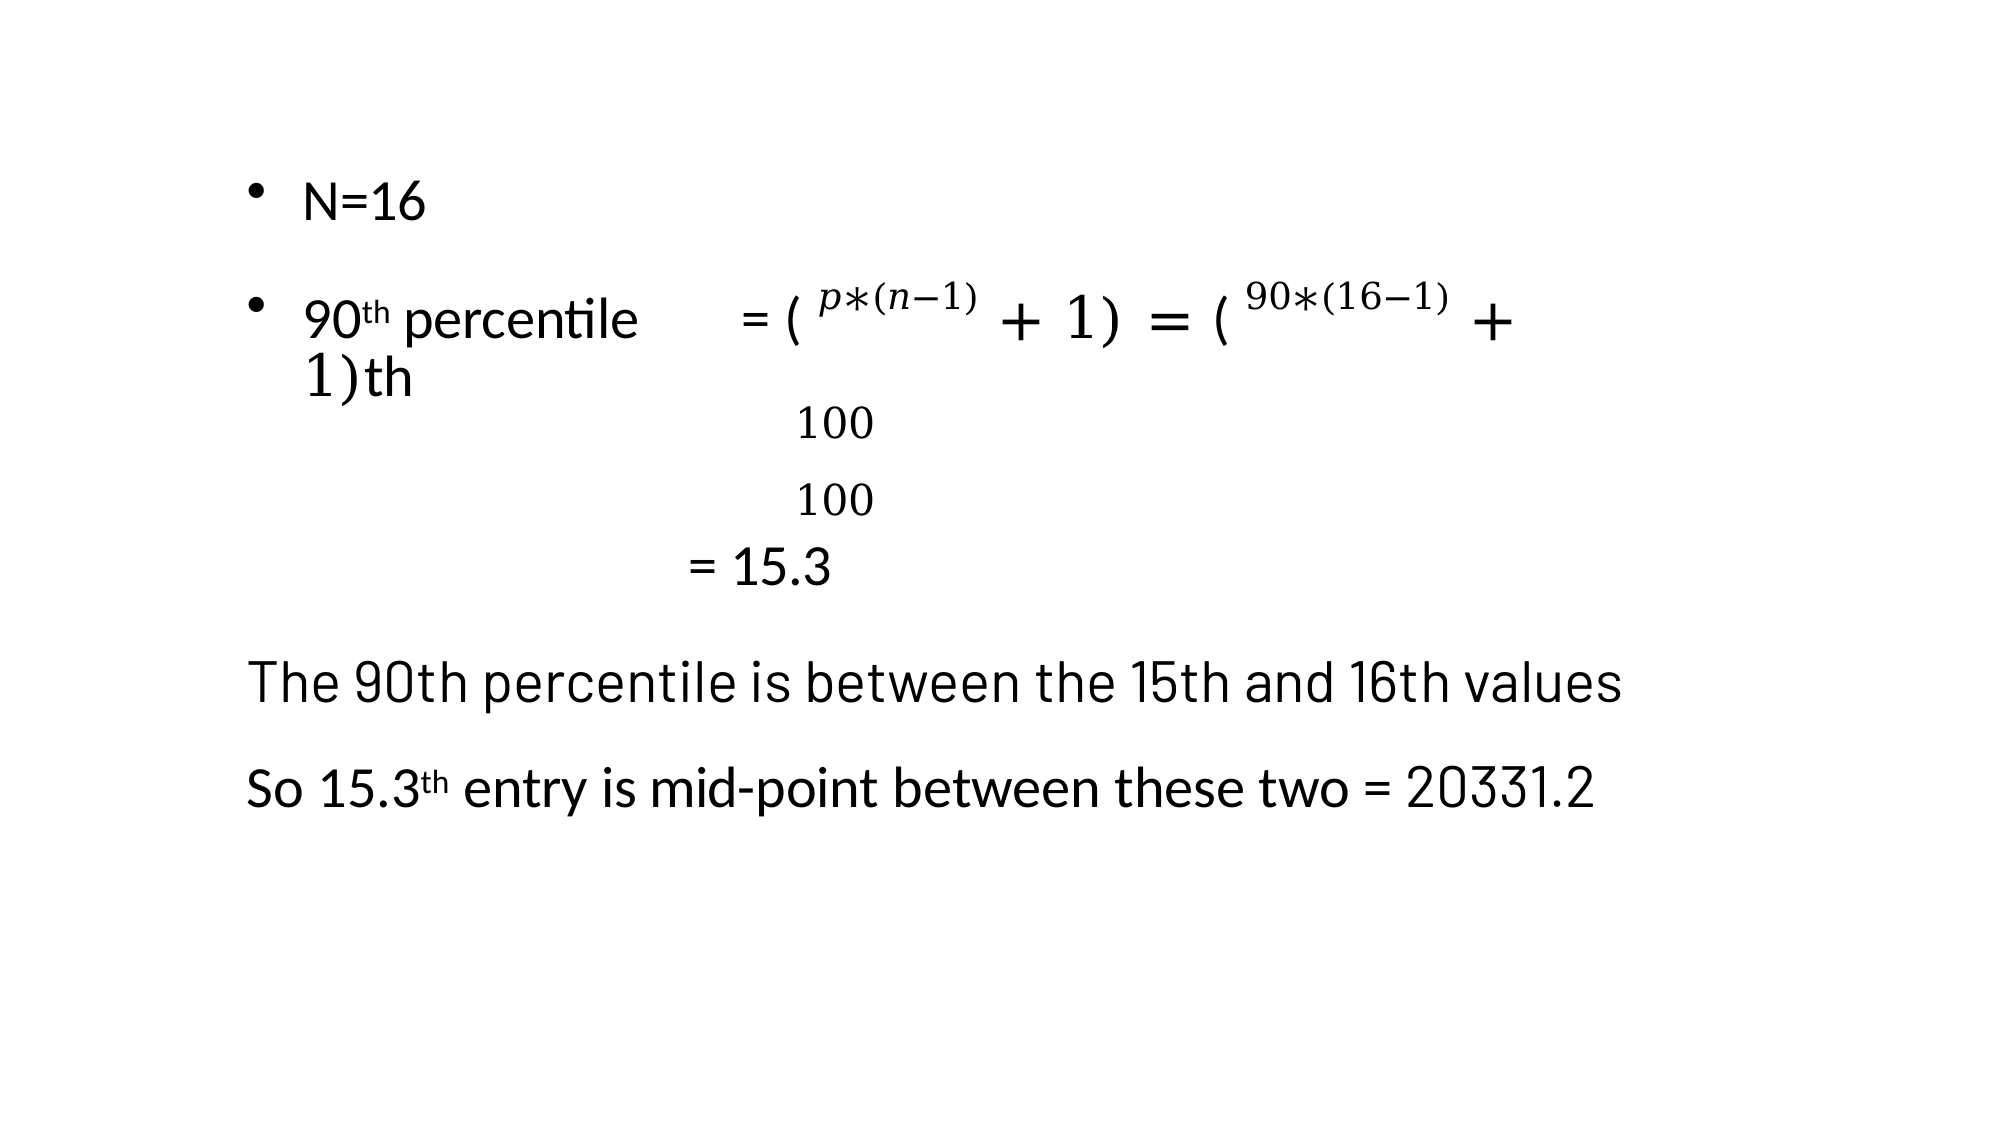

N=16

90th percentile	= ( 𝑝∗(𝑛−1) + 1) = ( 90∗(16−1) + 1)th
100	100
= 15.3

The 90th percentile is between the 15th and 16th values
So 15.3th entry is mid-point between these two = 20331.2